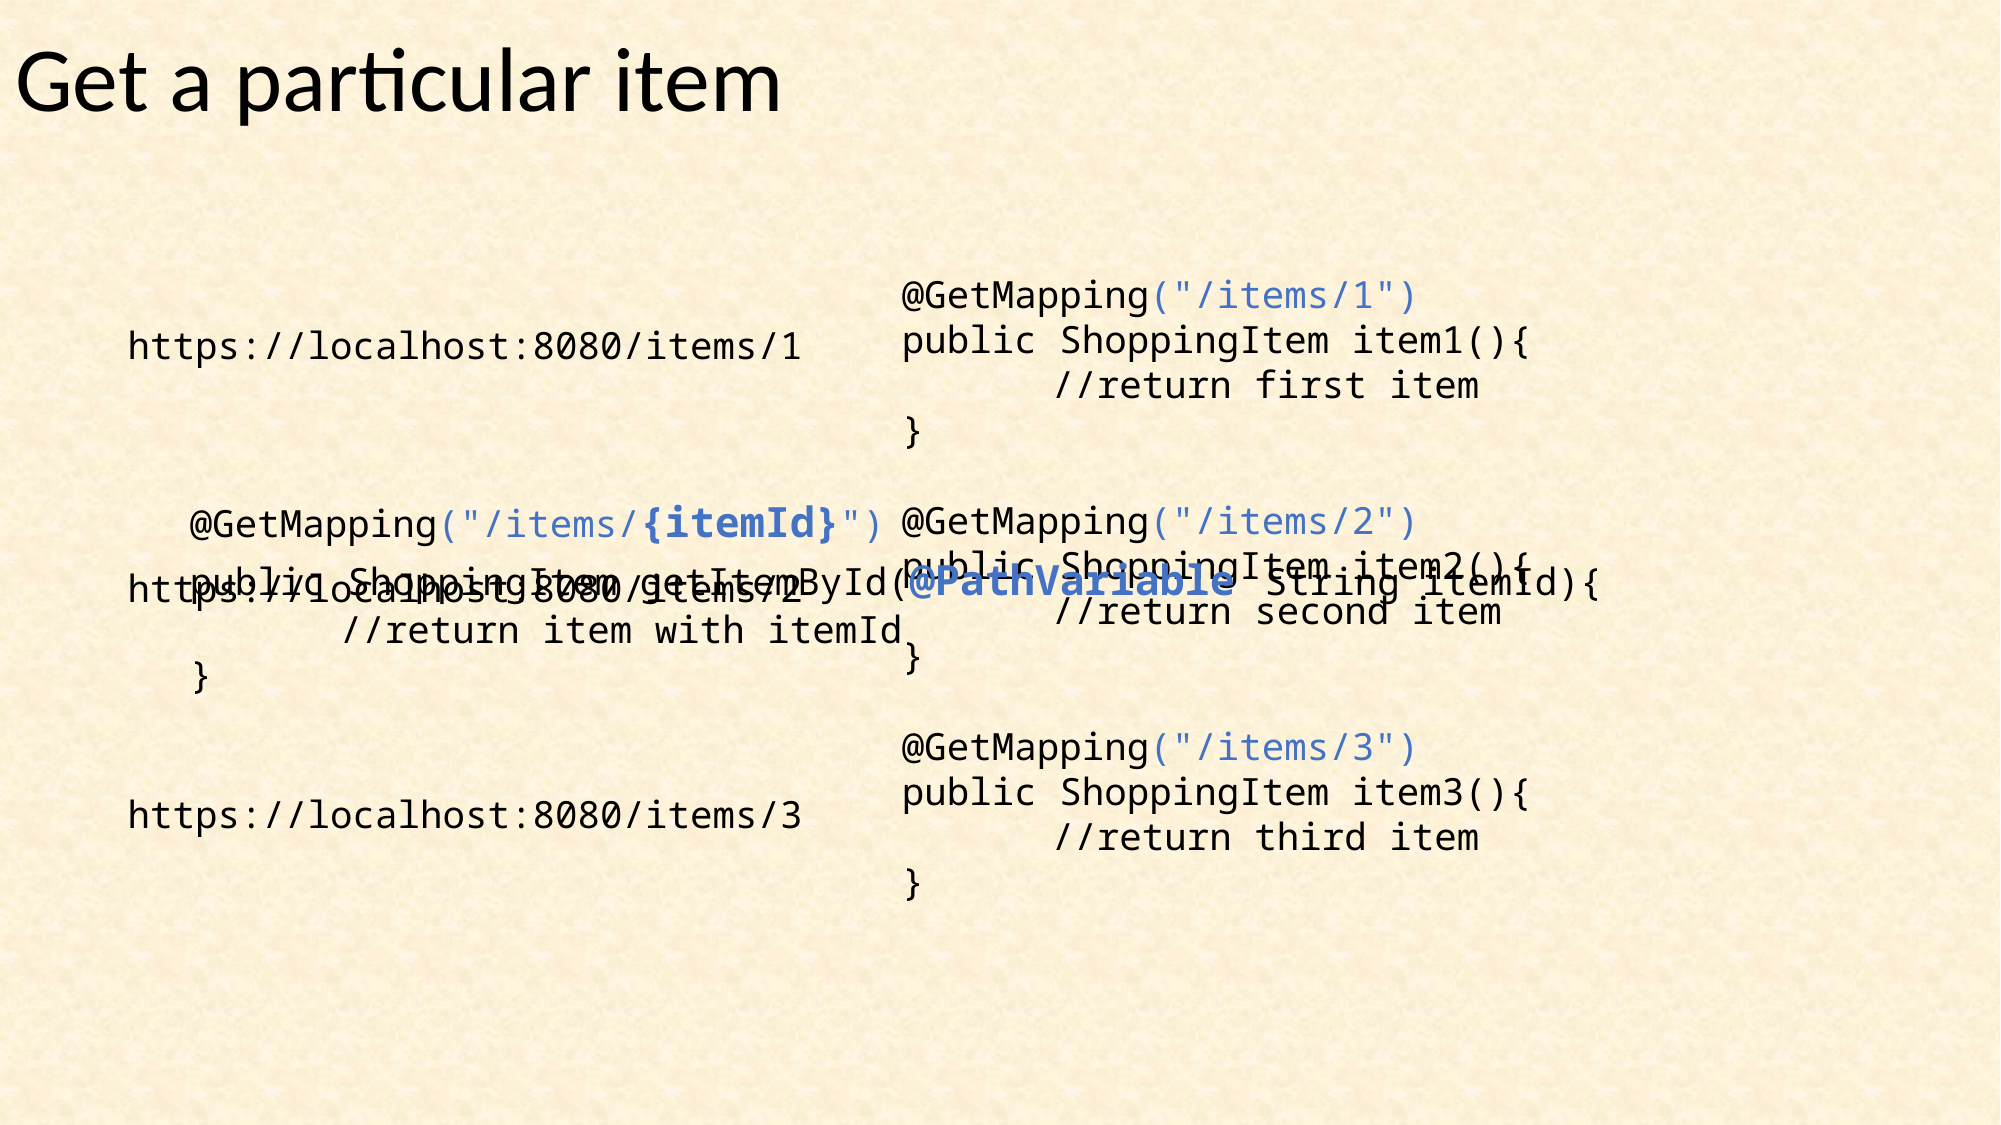

# Get a particular item
@GetMapping("/items/1")
public ShoppingItem item1(){
	//return first item
}
https://localhost:8080/items/1
@GetMapping("/items/{itemId}")
public ShoppingItem getItemById(@PathVariable String itemId){
	//return item with itemId
}
@GetMapping("/items/2")
public ShoppingItem item2(){
	//return second item
}
https://localhost:8080/items/2
@GetMapping("/items/3")
public ShoppingItem item3(){
	//return third item
}
https://localhost:8080/items/3